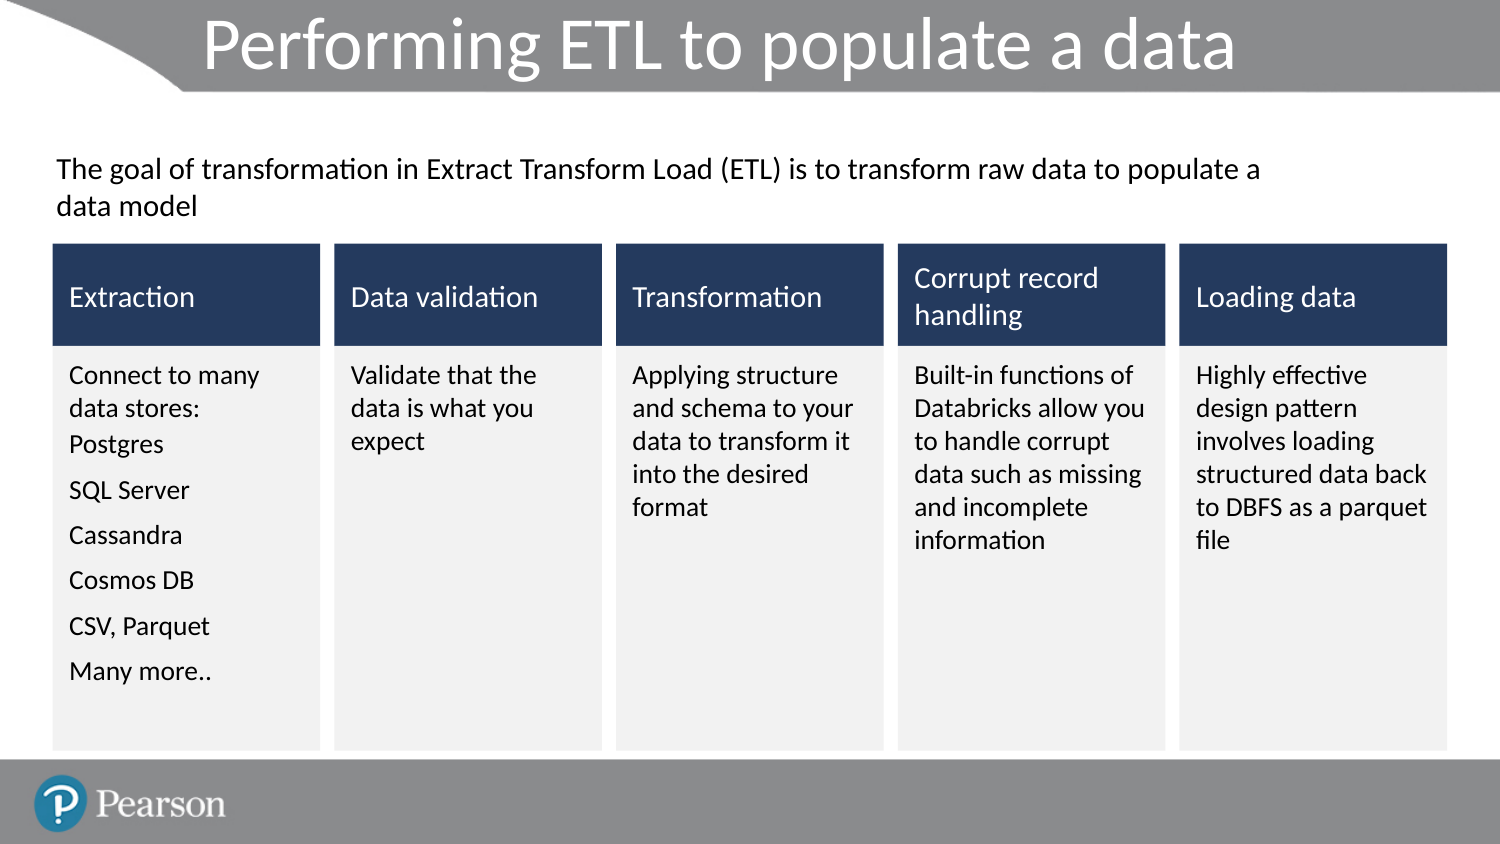

# Performing ETL to populate a data model

The goal of transformation in Extract Transform Load (ETL) is to transform raw data to populate a
data model
Extraction
Data validation
Transformation
Corrupt record handling
Loading data
Connect to many data stores:
Postgres
SQL Server
Cassandra
Cosmos DB
CSV, Parquet
Many more..
Validate that the data is what you expect
Applying structure and schema to your data to transform it into the desired format
Built-in functions of Databricks allow you to handle corrupt data such as missing and incomplete information
Highly effective design pattern involves loading structured data back to DBFS as a parquet file